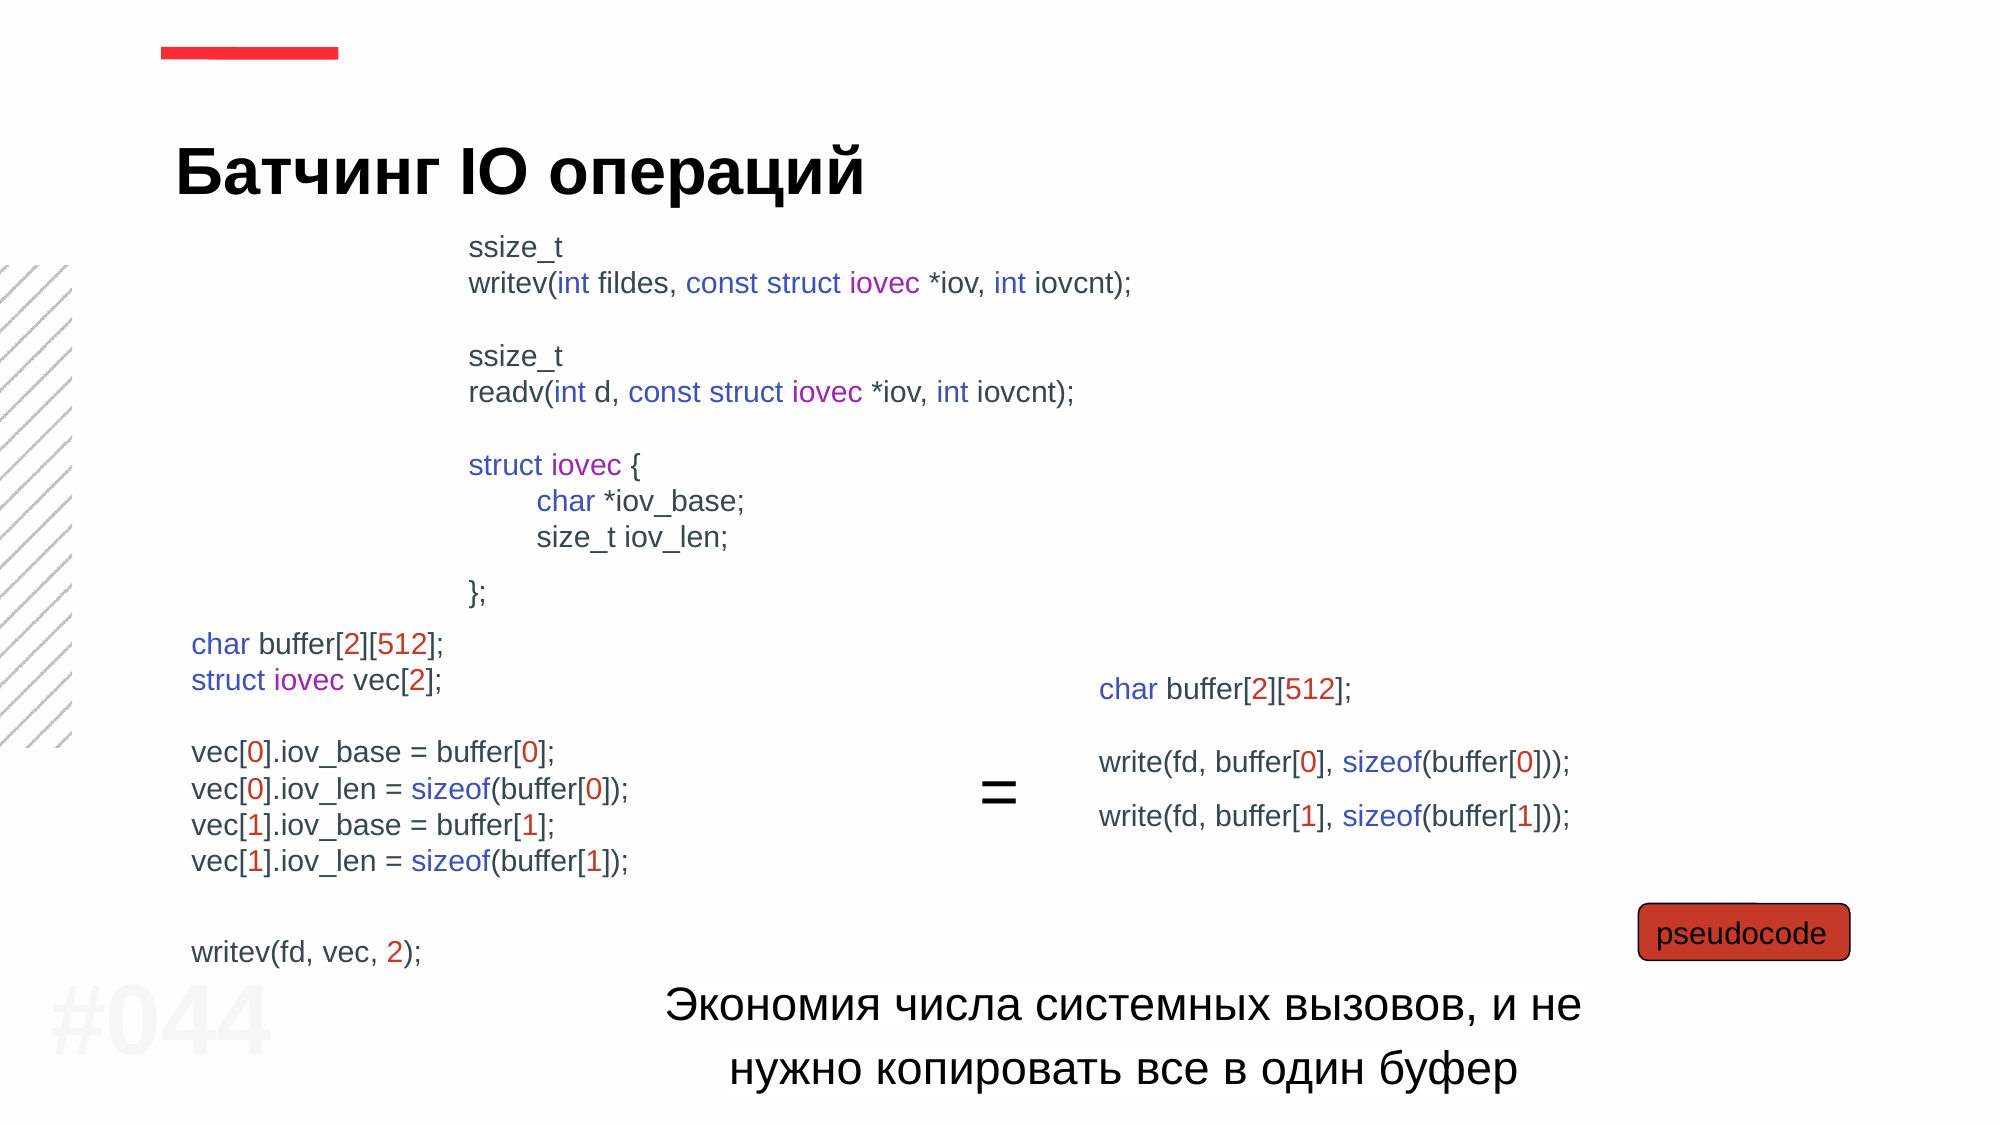

Батчинг IO операций
ssize_t
writev(int fildes, const struct iovec *iov, int iovcnt);

ssize_t
readv(int d, const struct iovec *iov, int iovcnt);

struct iovec {
        char *iov_base;
        size_t iov_len;
};
char buffer[2][512];
struct iovec vec[2];

vec[0].iov_base = buffer[0];
vec[0].iov_len = sizeof(buffer[0]);
vec[1].iov_base = buffer[1];
vec[1].iov_len = sizeof(buffer[1]);

writev(fd, vec, 2);
char buffer[2][512];

write(fd, buffer[0], sizeof(buffer[0]));
write(fd, buffer[1], sizeof(buffer[1]));
=
pseudocode
Экономия числа системных вызовов, и не нужно копировать все в один буфер
#044